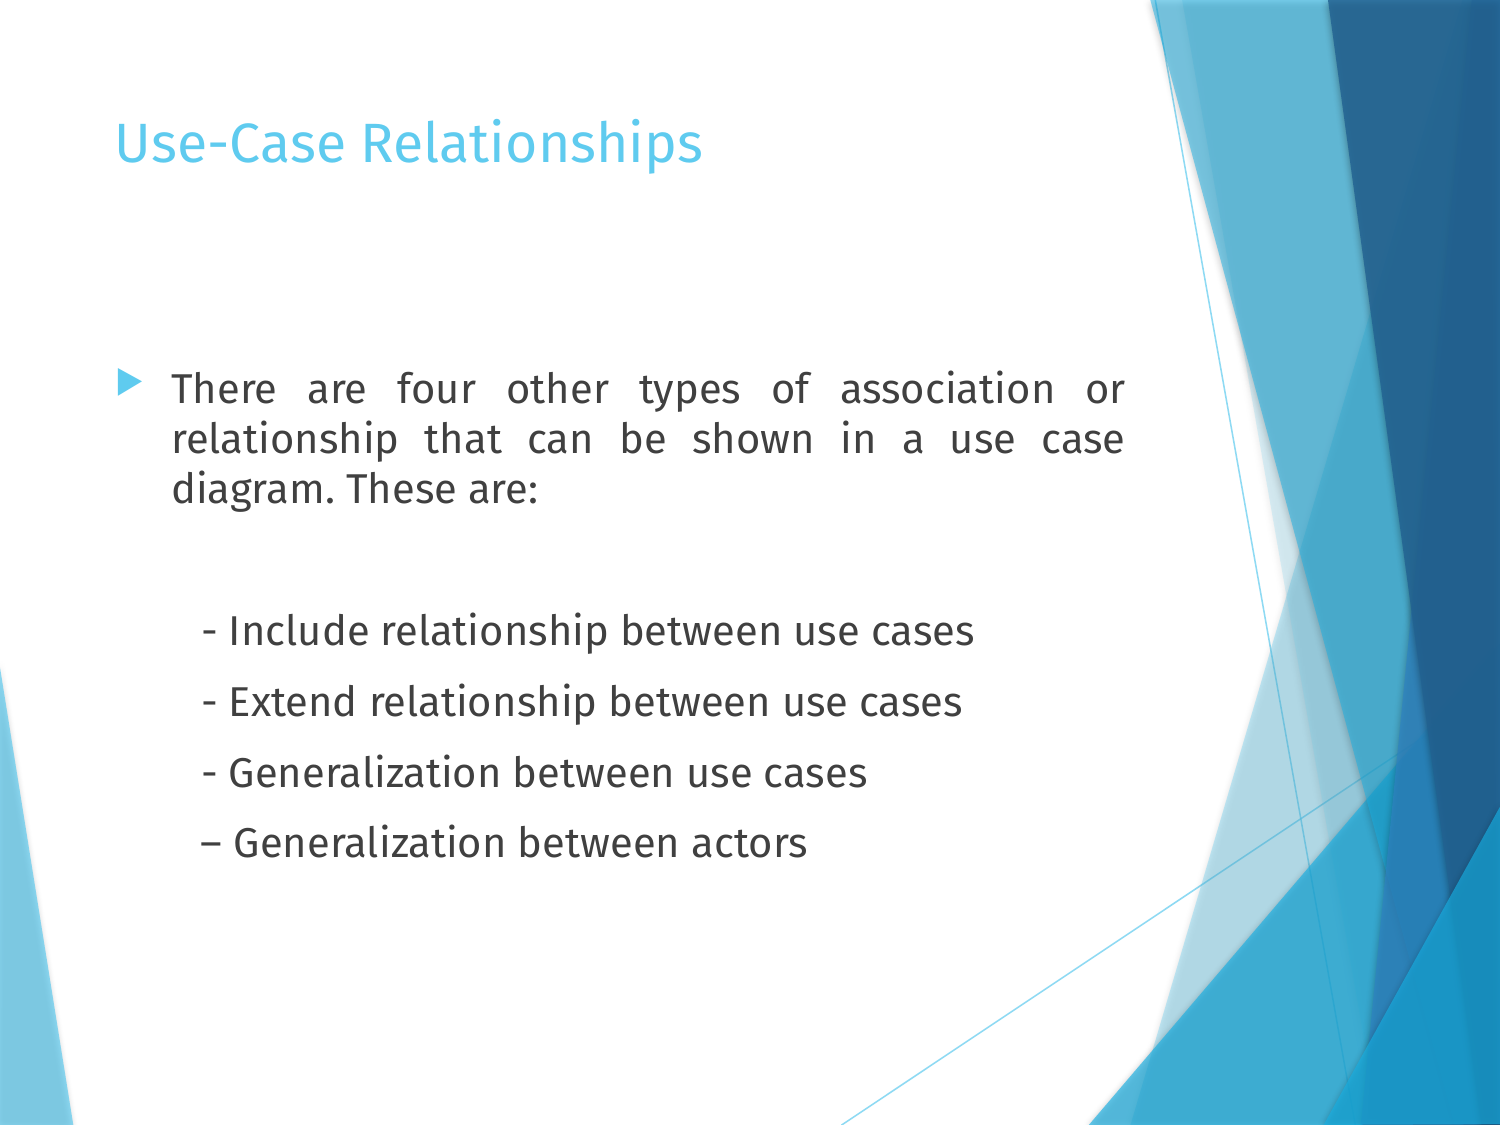

# Use-Case Relationships
There are four other types of association or relationship that can be shown in a use case diagram. These are:

 - Include relationship between use cases
 - Extend relationship between use cases
 - Generalization between use cases
 – Generalization between actors